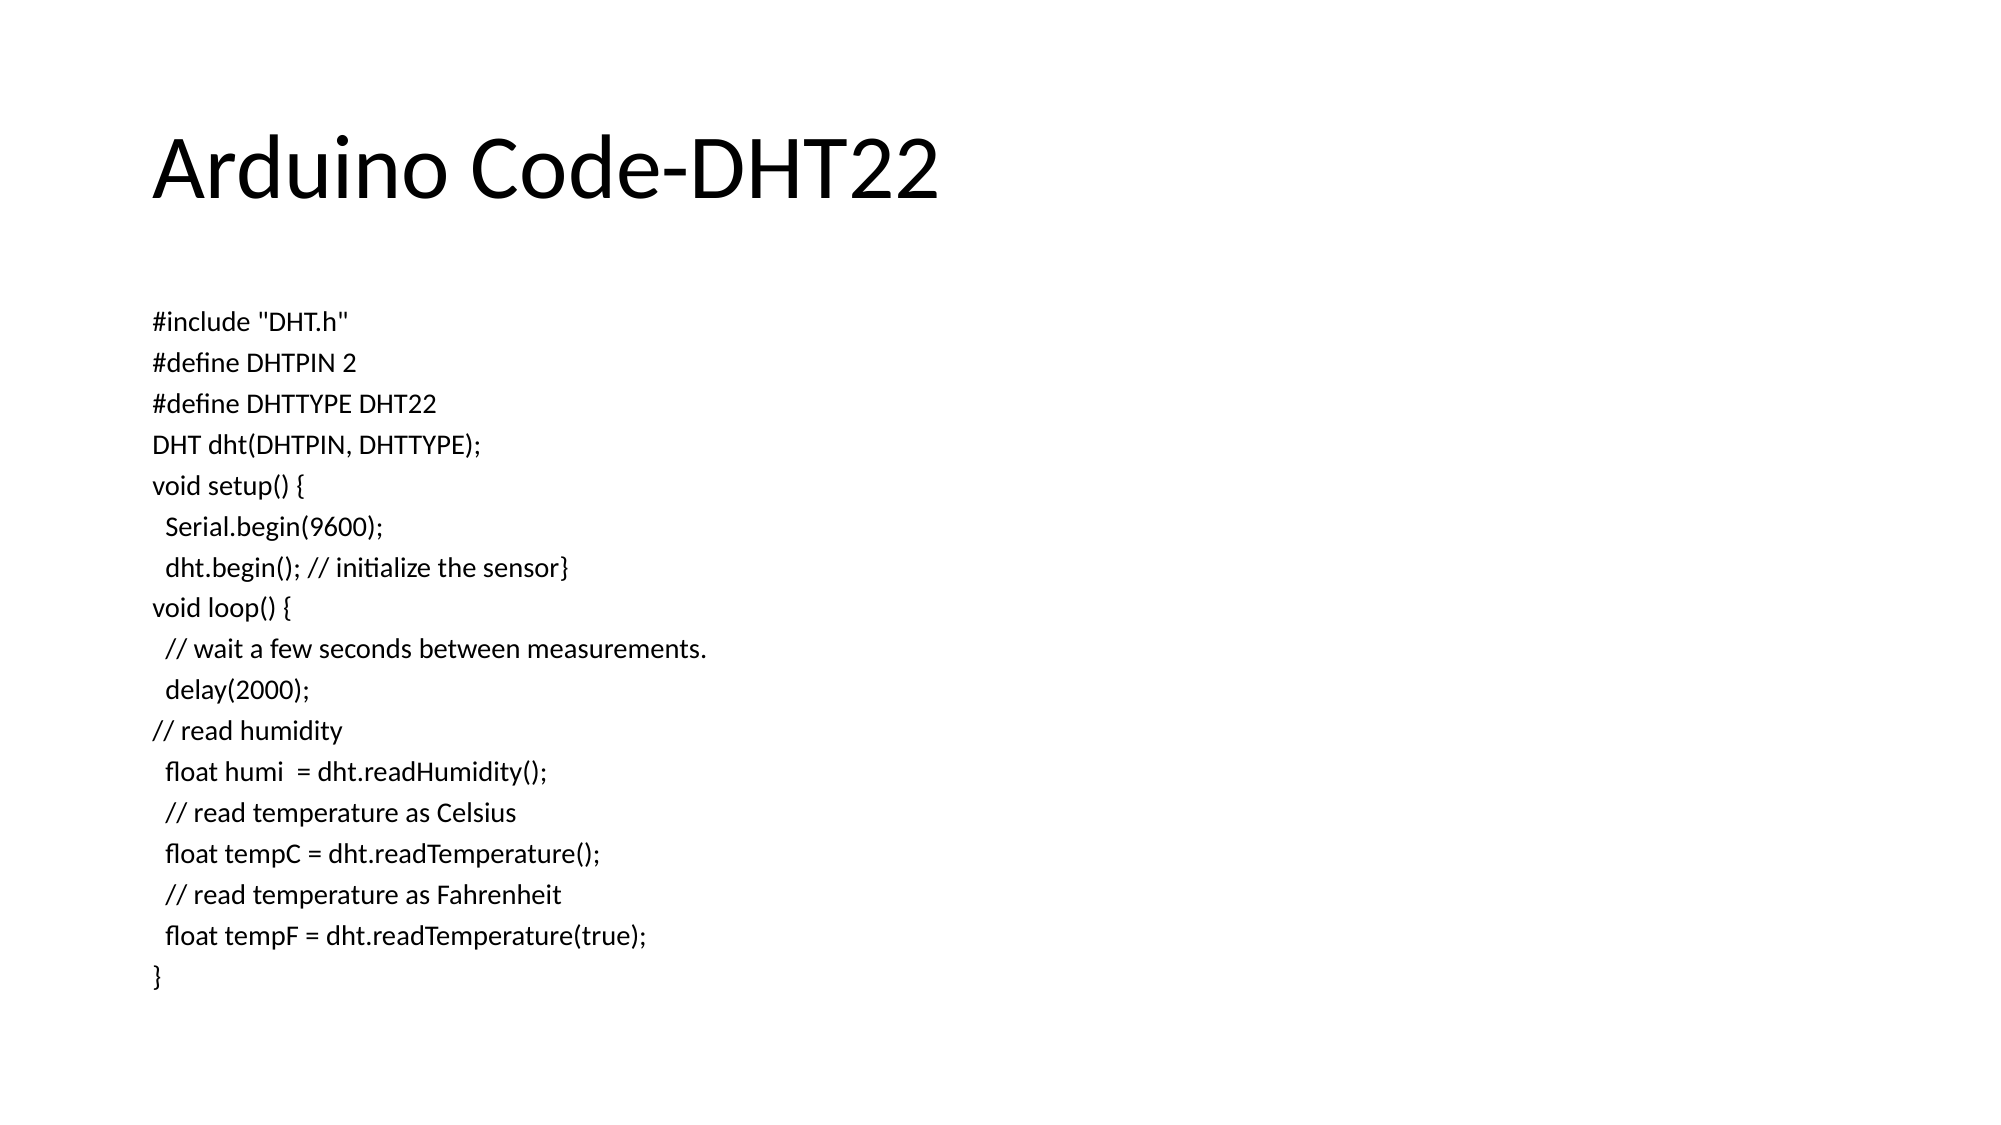

# Arduino Code-DHT22
#include "DHT.h"
#define DHTPIN 2
#define DHTTYPE DHT22
DHT dht(DHTPIN, DHTTYPE);
void setup() {
  Serial.begin(9600);
  dht.begin(); // initialize the sensor}
void loop() {
  // wait a few seconds between measurements.
  delay(2000);
// read humidity
  float humi  = dht.readHumidity();
  // read temperature as Celsius
  float tempC = dht.readTemperature();
  // read temperature as Fahrenheit
  float tempF = dht.readTemperature(true);
}